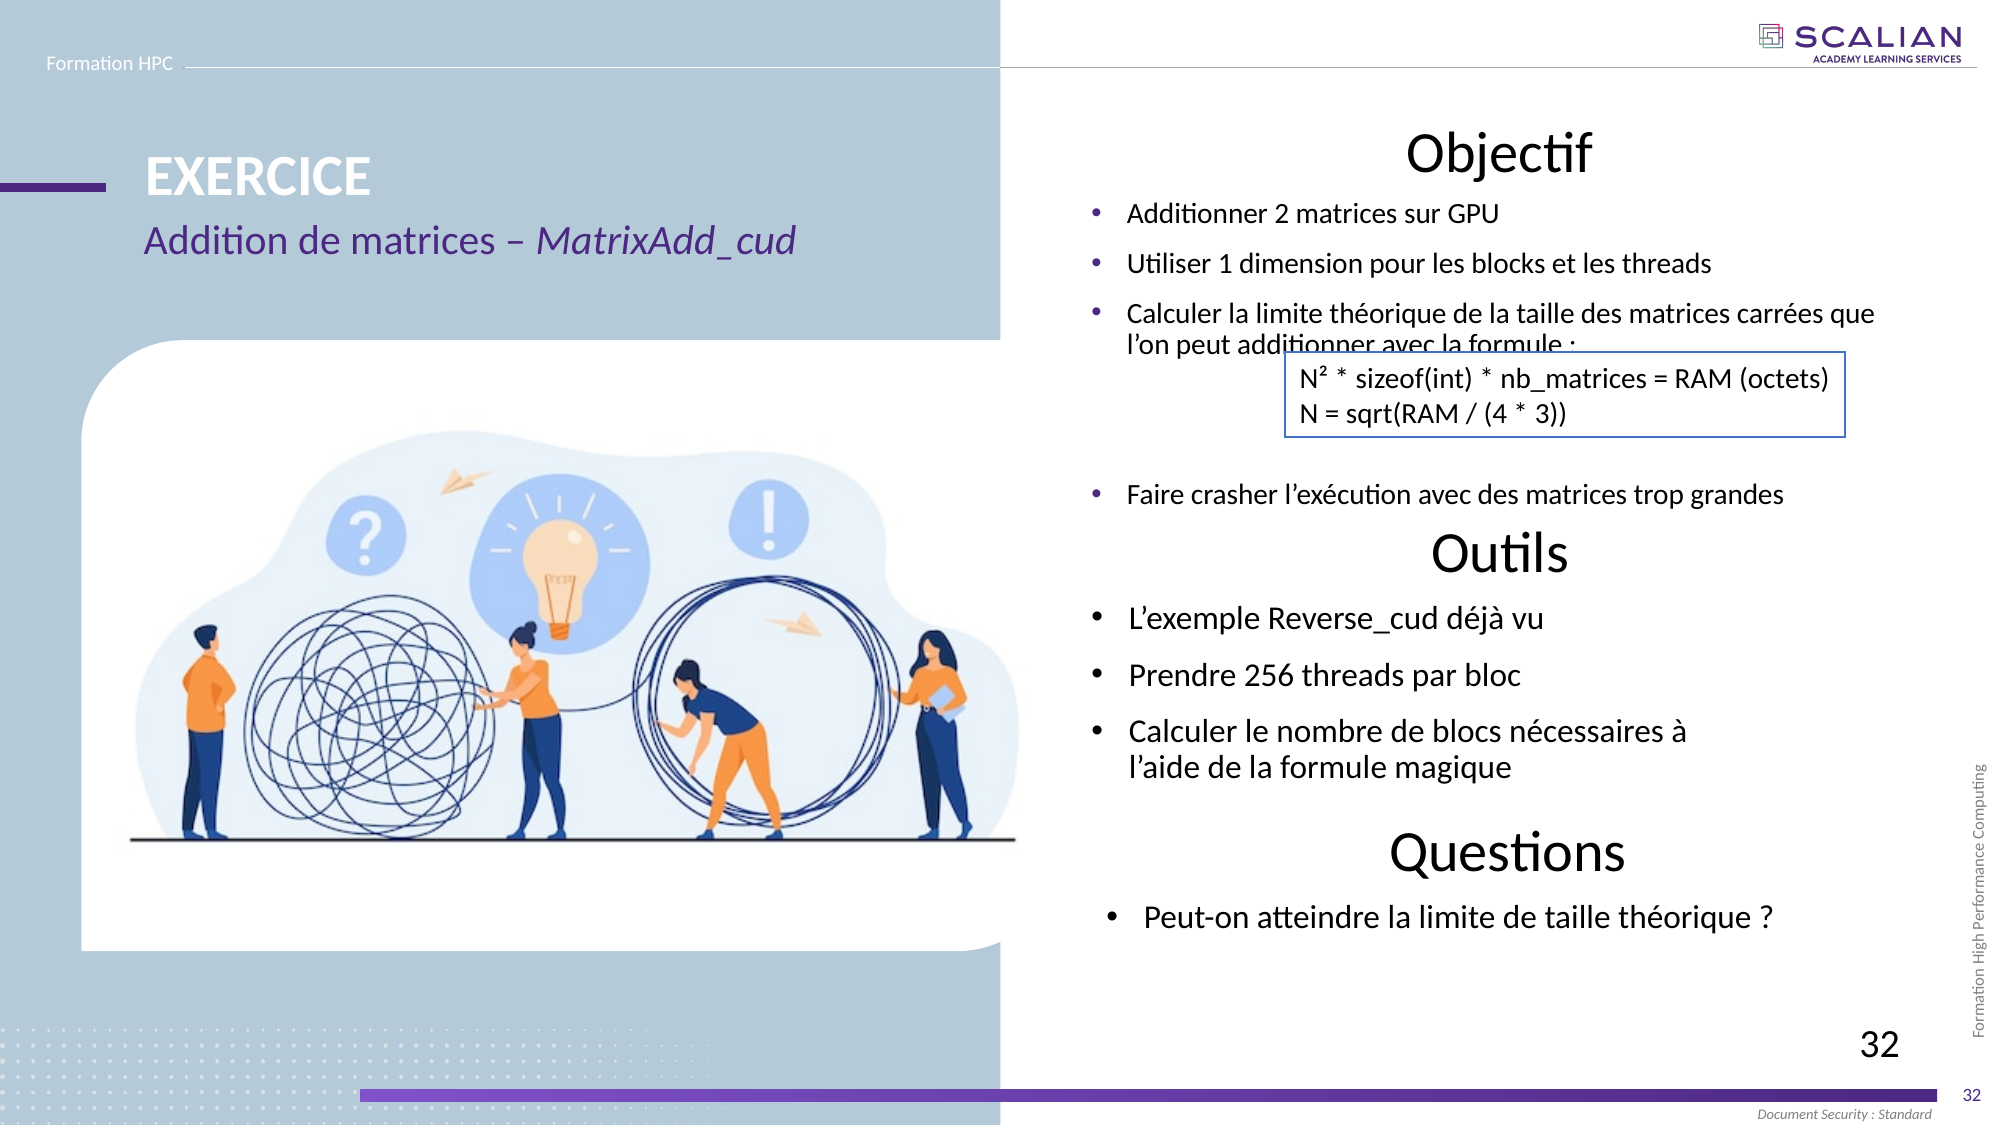

Objectif
Additionner 2 matrices sur GPU
Utiliser 1 dimension pour les blocks et les threads
Calculer la limite théorique de la taille des matrices carrées que l’on peut additionner avec la formule :

Faire crasher l’exécution avec des matrices trop grandes

Addition de matrices – MatrixAdd_cud
Outils
N² * sizeof(int) * nb_matrices = RAM (octets)
N = sqrt(RAM / (4 * 3))
Outils
L’exemple Reverse_cud déjà vu
Prendre 256 threads par bloc
Calculer le nombre de blocs nécessaires à l’aide de la formule magique

Questions
Peut-on atteindre la limite de taille théorique ?

32